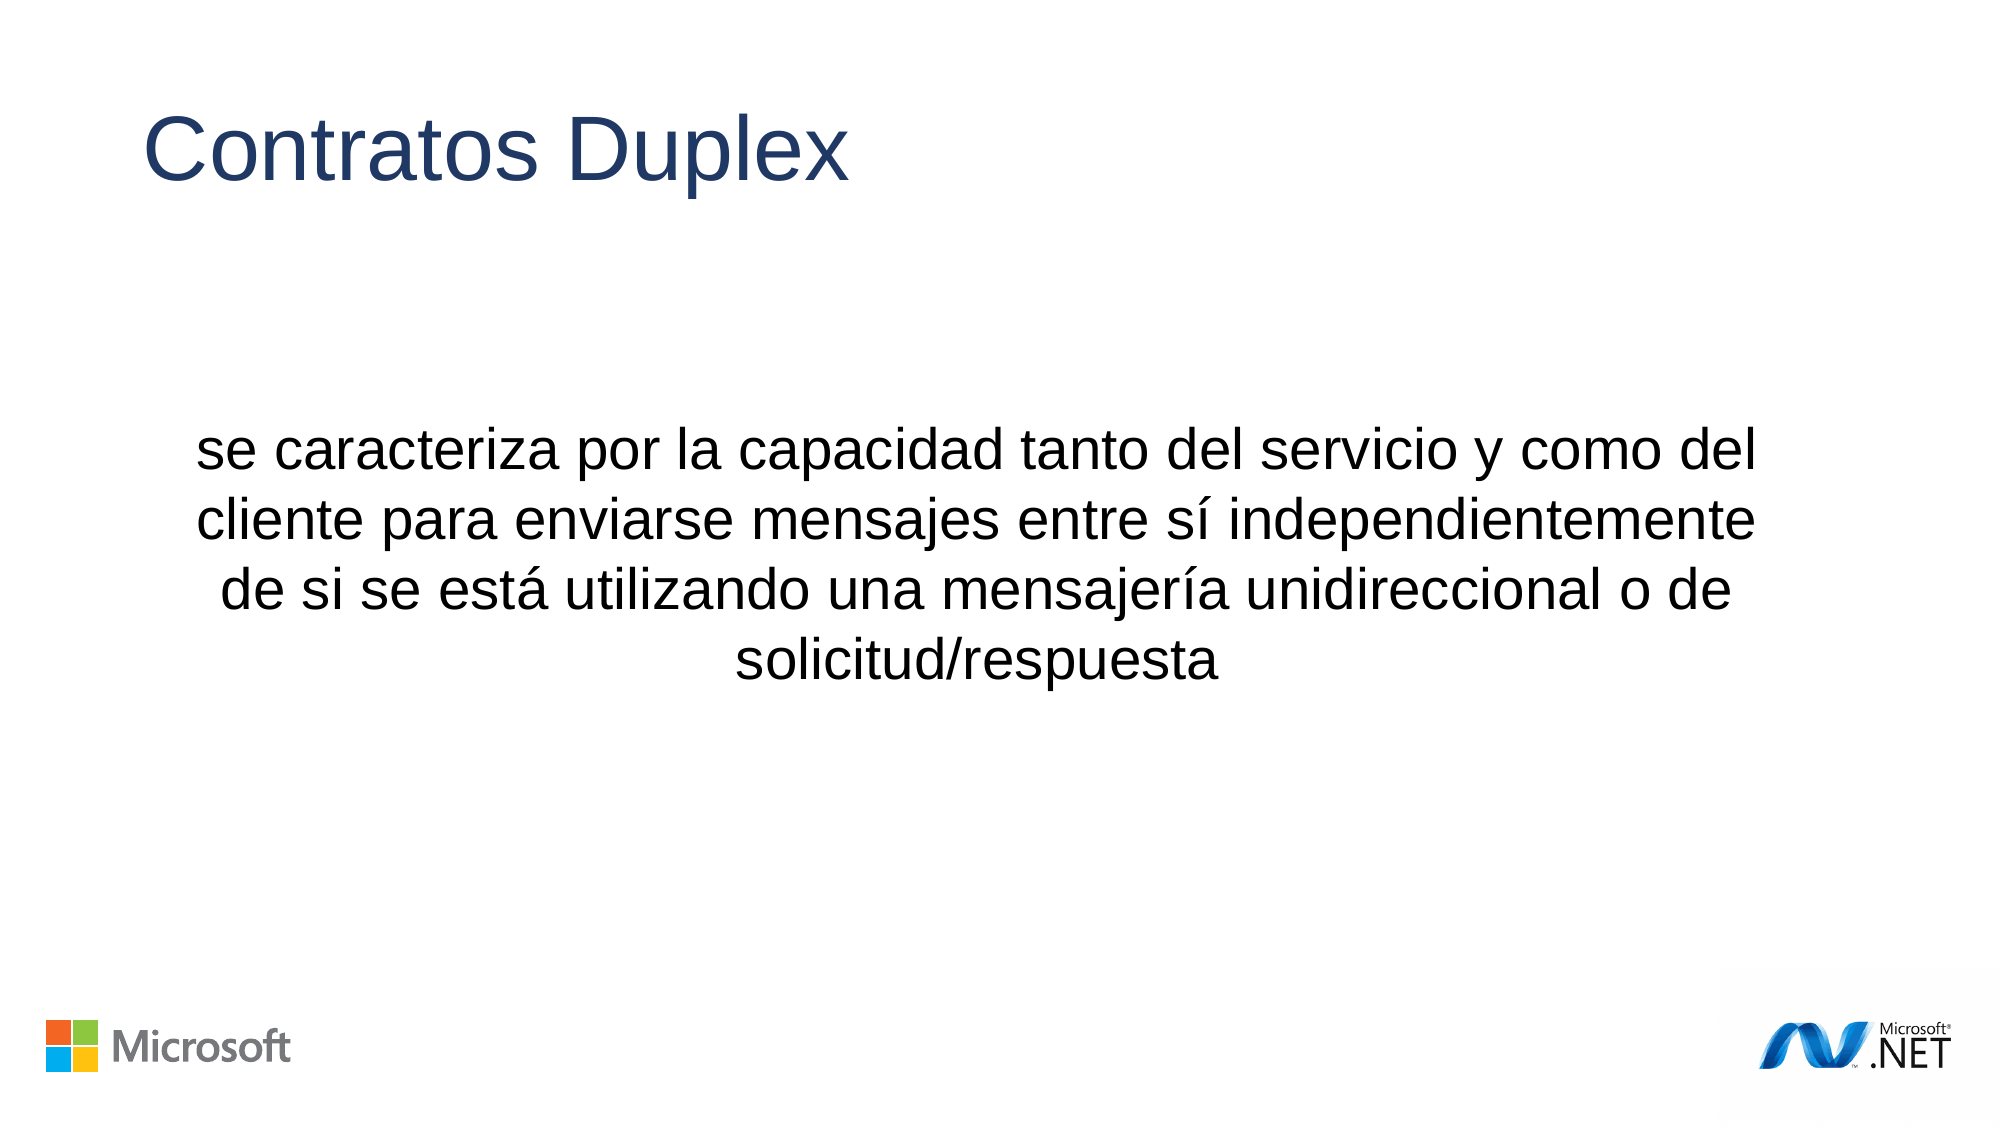

Contratos Duplex
se caracteriza por la capacidad tanto del servicio y como del cliente para enviarse mensajes entre sí independientemente de si se está utilizando una mensajería unidireccional o de solicitud/respuesta